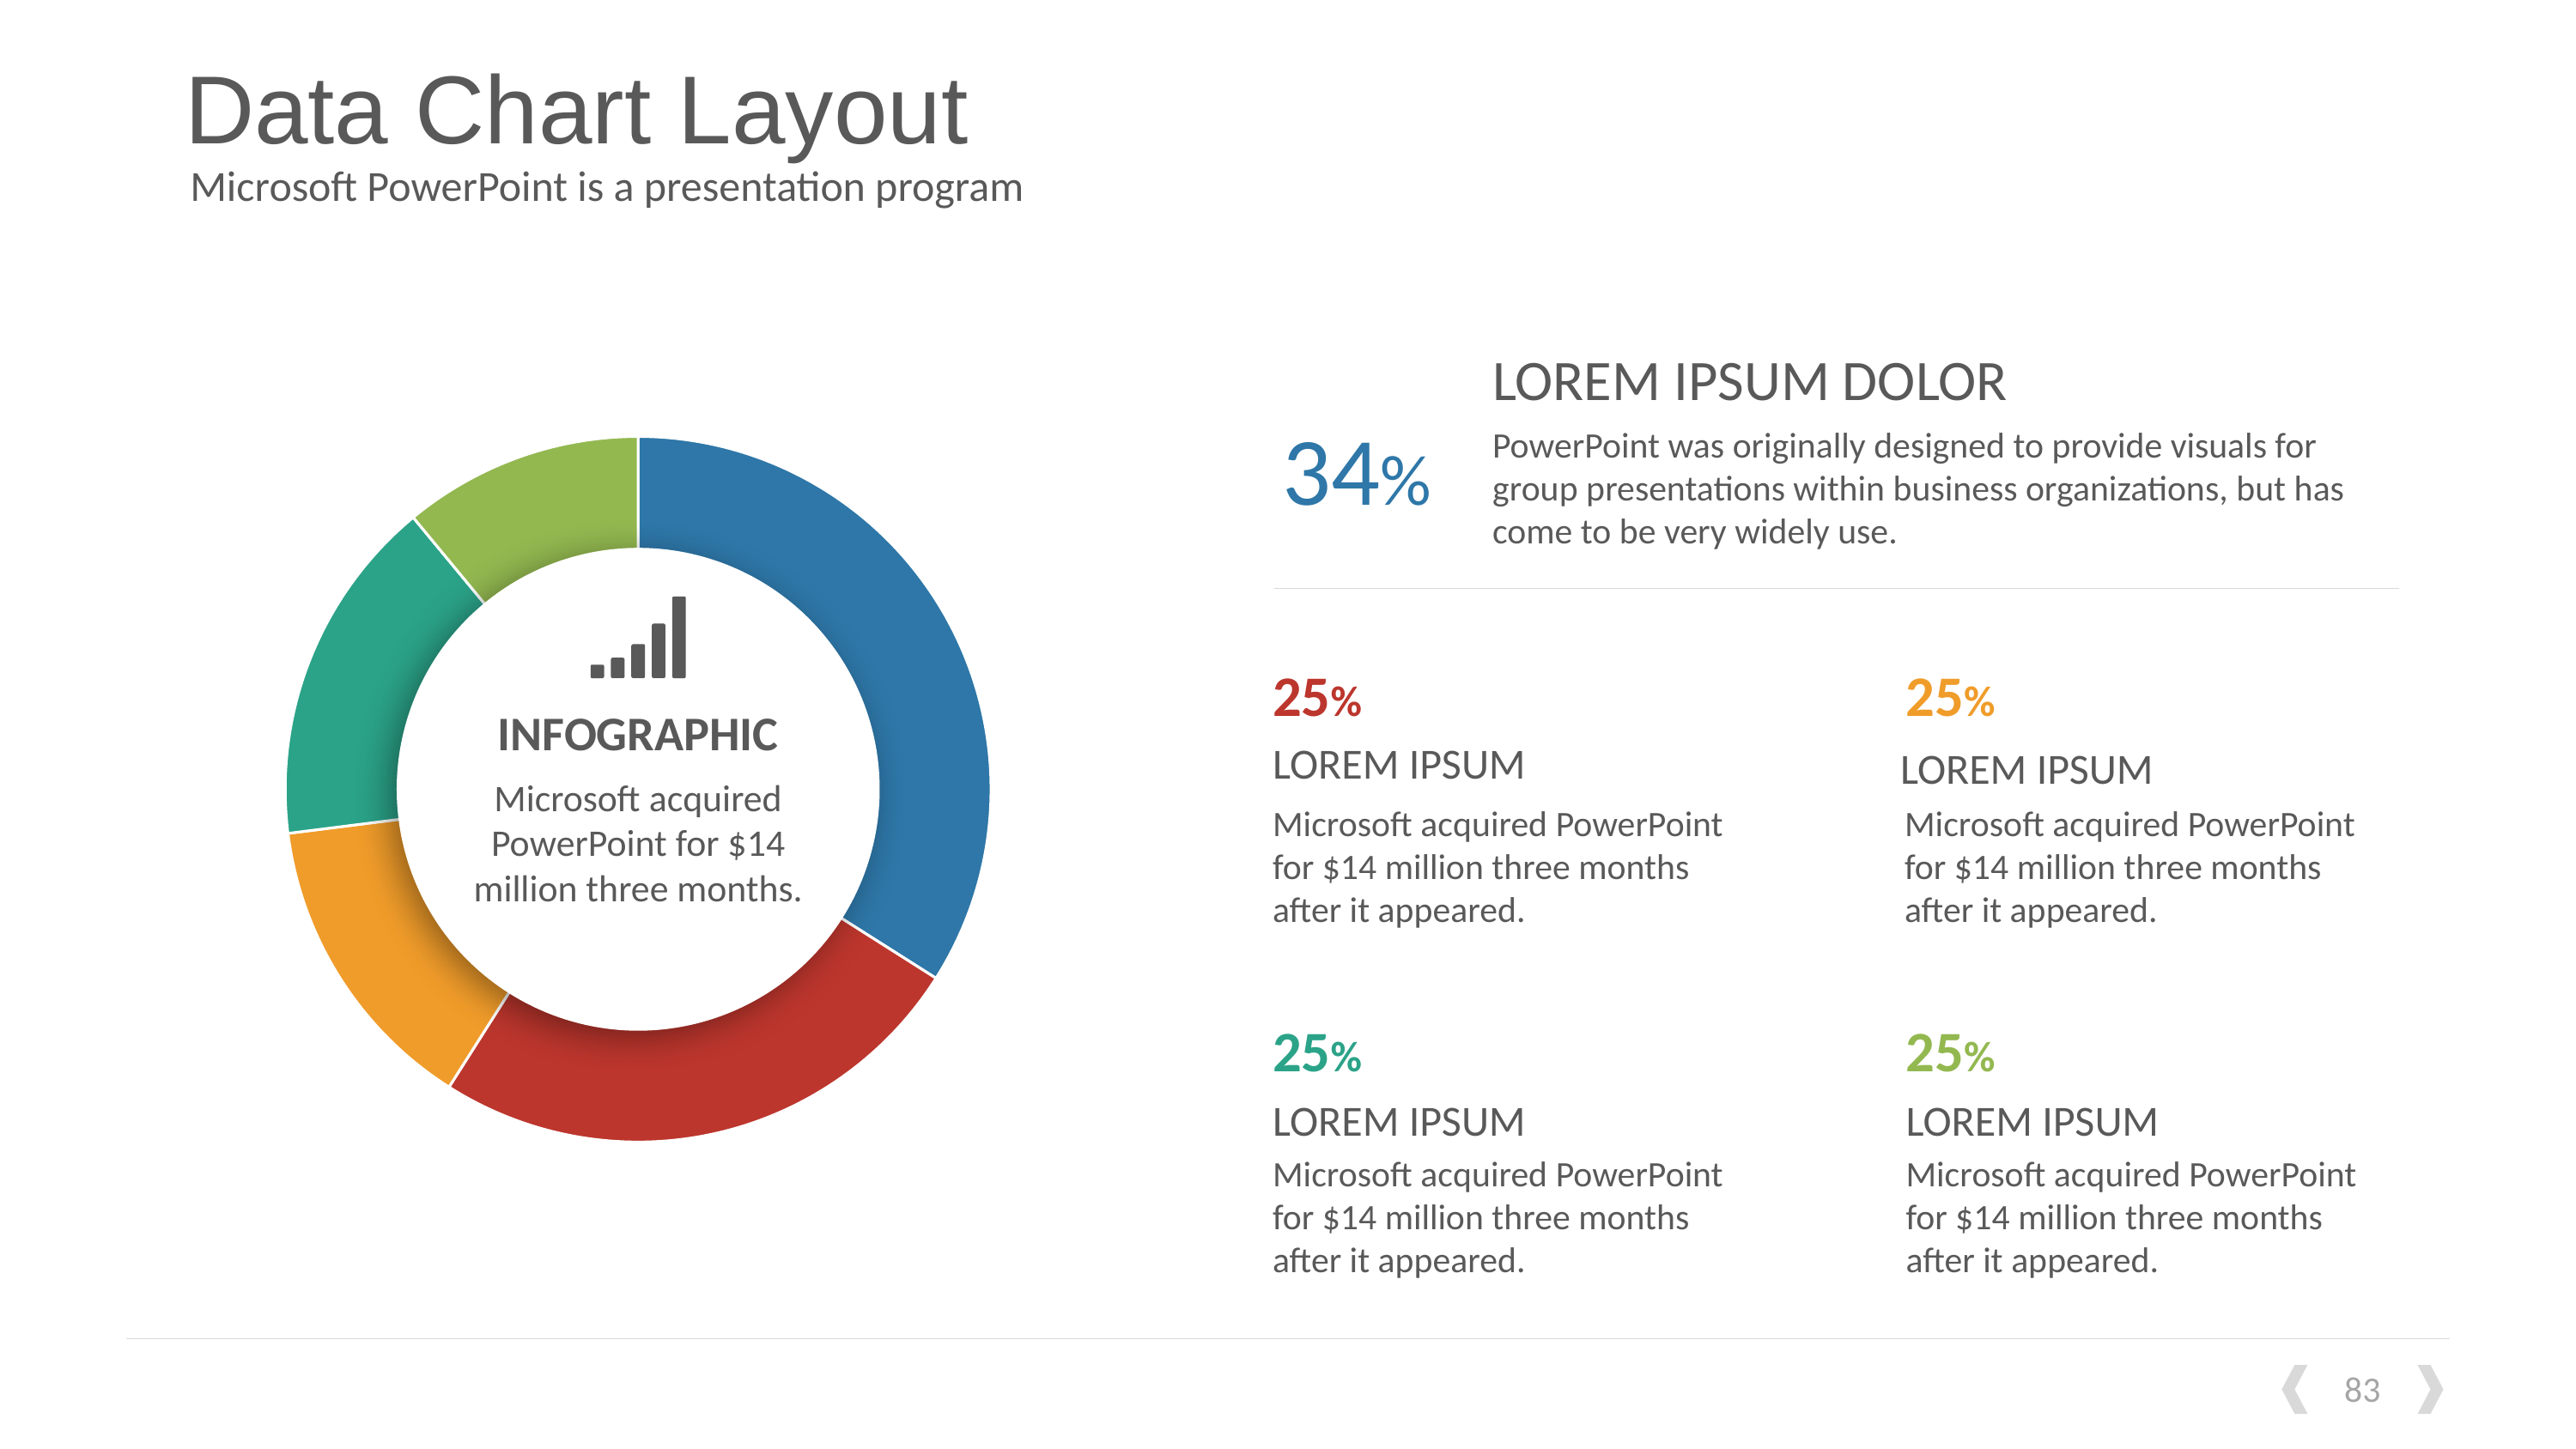

# Data Chart Layout
Microsoft PowerPoint is a presentation program
LOREM IPSUM DOLOR
34%
PowerPoint was originally designed to provide visuals for group presentations within business organizations, but has come to be very widely use.

### Chart

| Category | Sales |
|---|---|
| 1st | 0.34 |
| 2nd | 0.25 |
| 3rd | 0.14 |
| 4th | 0.16 |
| 5th | 0.11 |

25%
25%
INFOGRAPHIC
LOREM IPSUM
LOREM IPSUM
Microsoft acquired PowerPoint for $14 million three months.
Microsoft acquired PowerPoint for $14 million three months after it appeared.
Microsoft acquired PowerPoint for $14 million three months after it appeared.
25%
25%
LOREM IPSUM
LOREM IPSUM
Microsoft acquired PowerPoint for $14 million three months after it appeared.
Microsoft acquired PowerPoint for $14 million three months after it appeared.